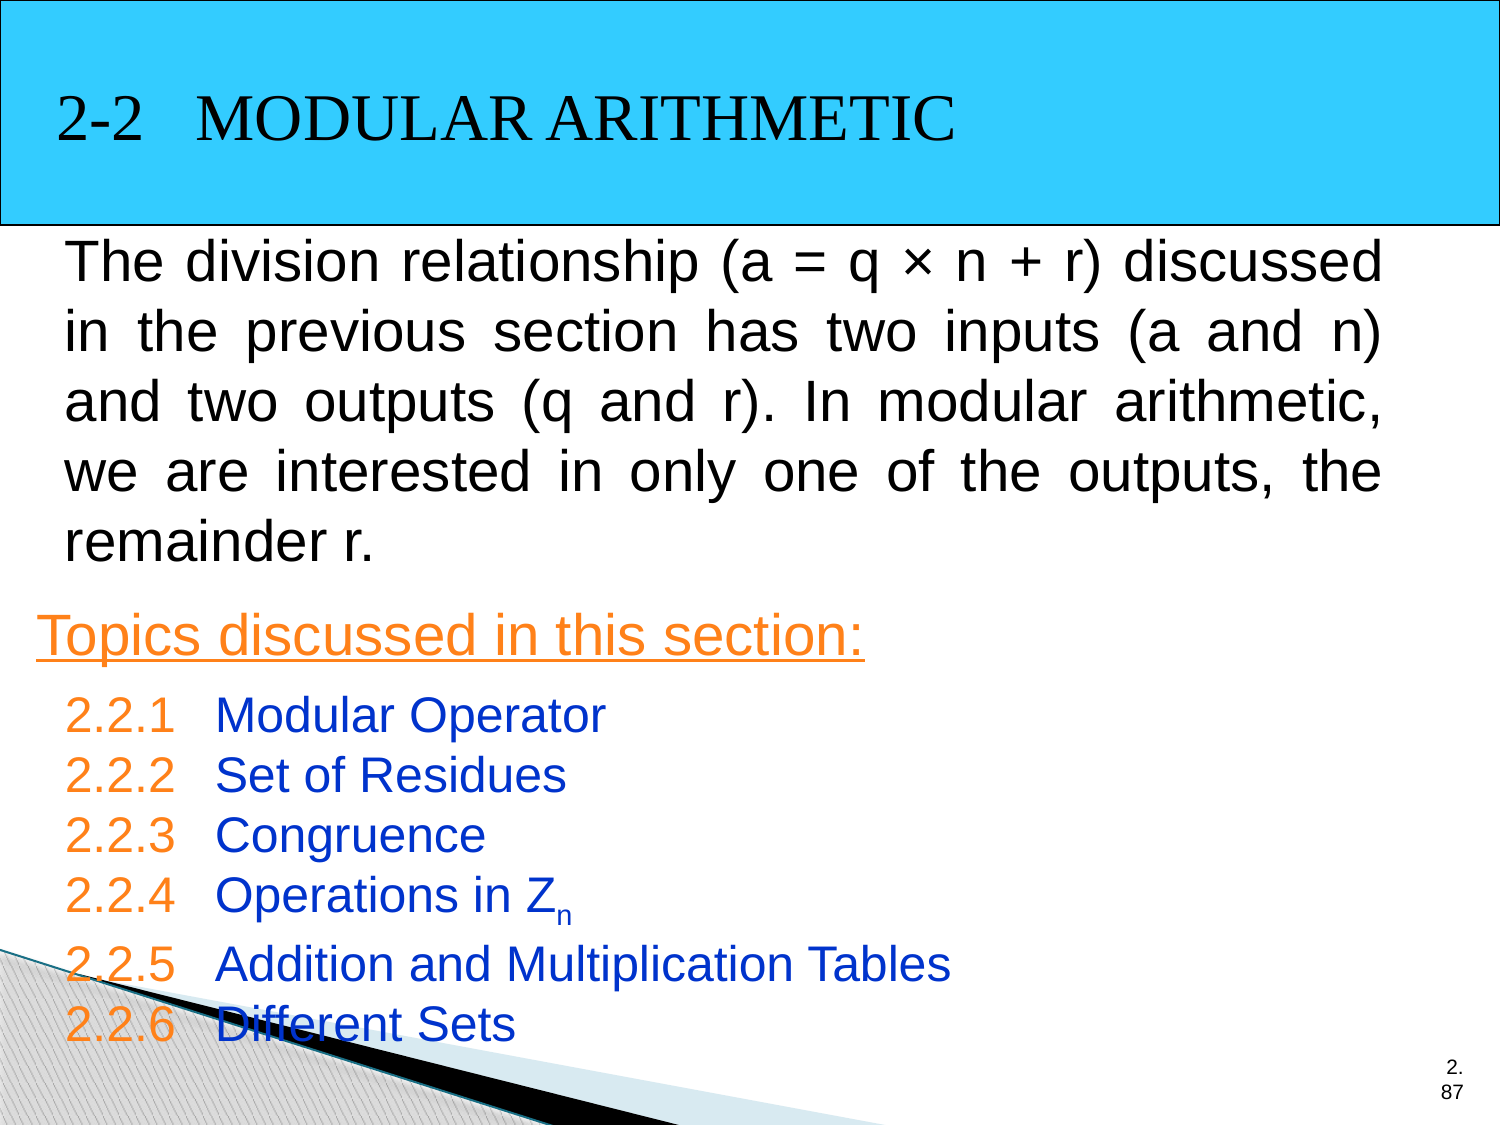

2-2   MODULAR ARITHMETIC
The division relationship (a = q × n + r) discussed in the previous section has two inputs (a and n) and two outputs (q and r). In modular arithmetic, we are interested in only one of the outputs, the remainder r.
Topics discussed in this section:
2.2.1	Modular Operator
2.2.2	Set of Residues
2.2.3	Congruence
2.2.4	Operations in Zn
2.2.5	Addition and Multiplication Tables
2.2.6	Different Sets

2.87